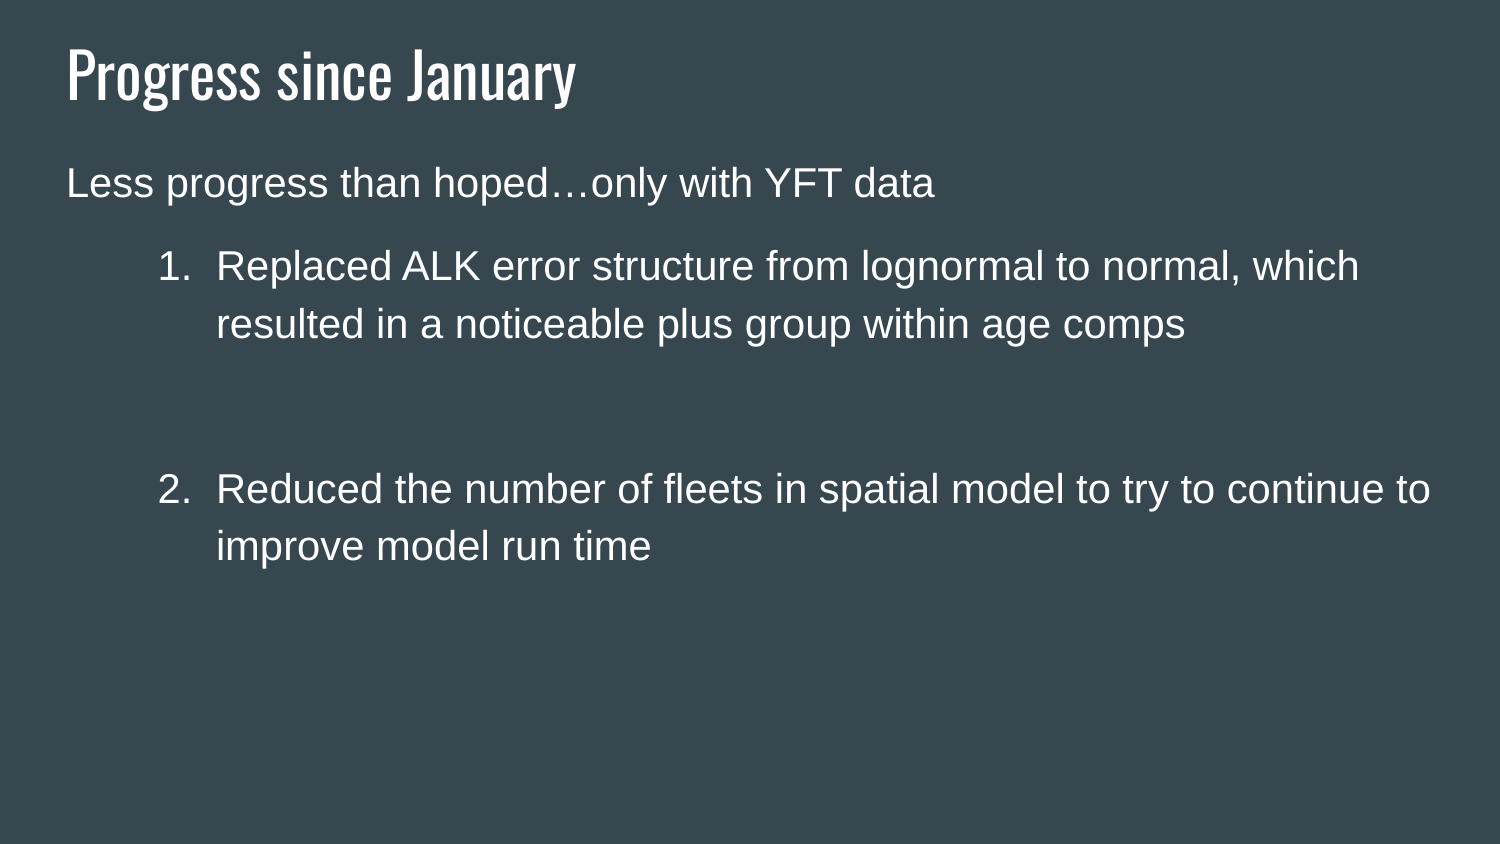

# Progress since January
Less progress than hoped…only with YFT data
Replaced ALK error structure from lognormal to normal, which resulted in a noticeable plus group within age comps

Reduced the number of fleets in spatial model to try to continue to improve model run time